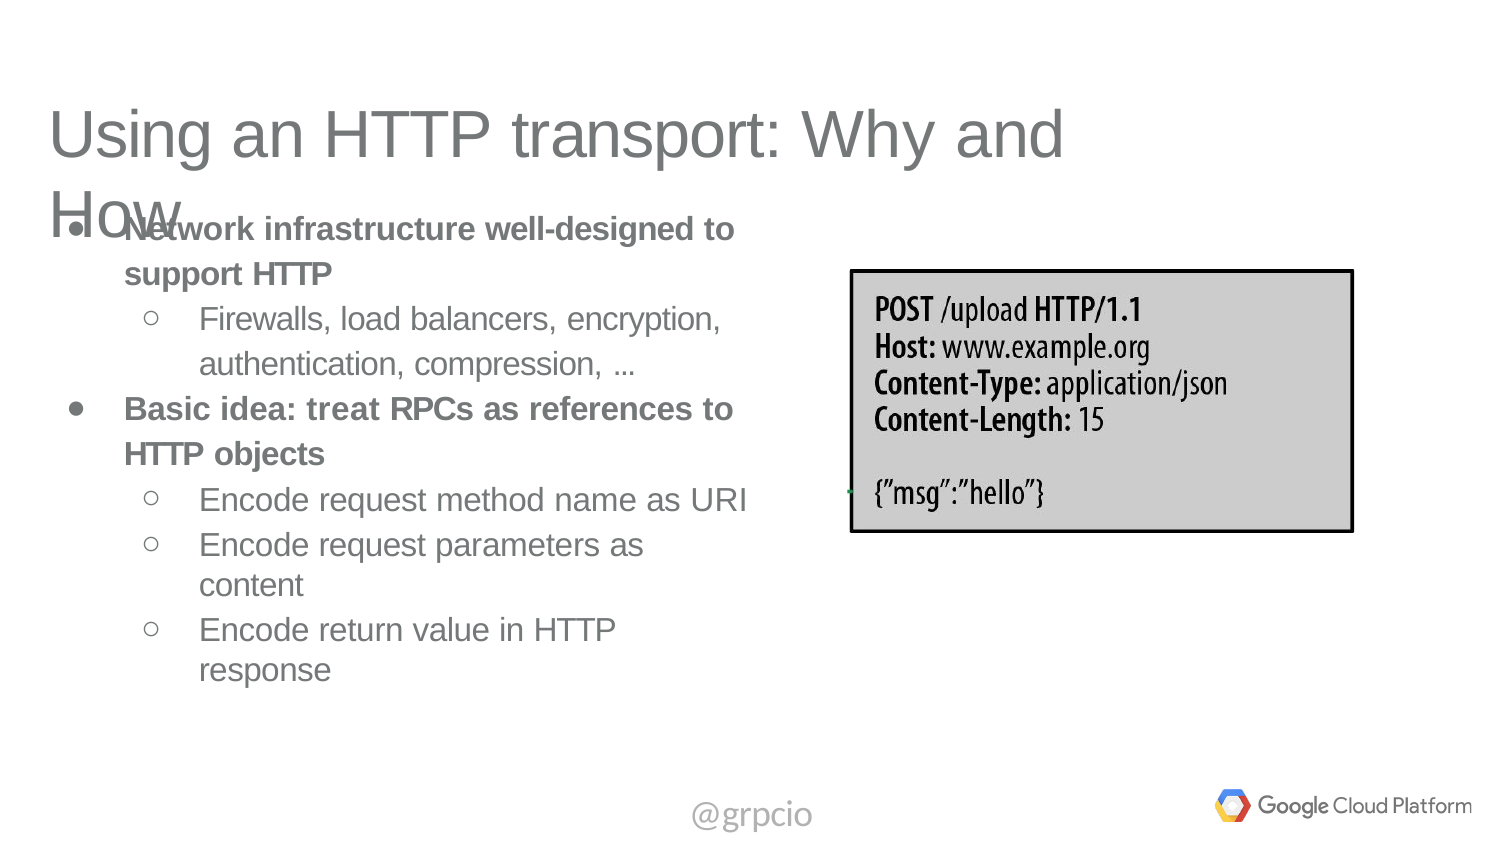

# Using an HTTP transport: Why and How
Network infrastructure well-designed to  support HTTP
Firewalls, load balancers, encryption,  authentication, compression, ...
Basic idea: treat RPCs as references to  HTTP objects
Encode request method name as URI
Encode request parameters as content
Encode return value in HTTP response

@grpcio